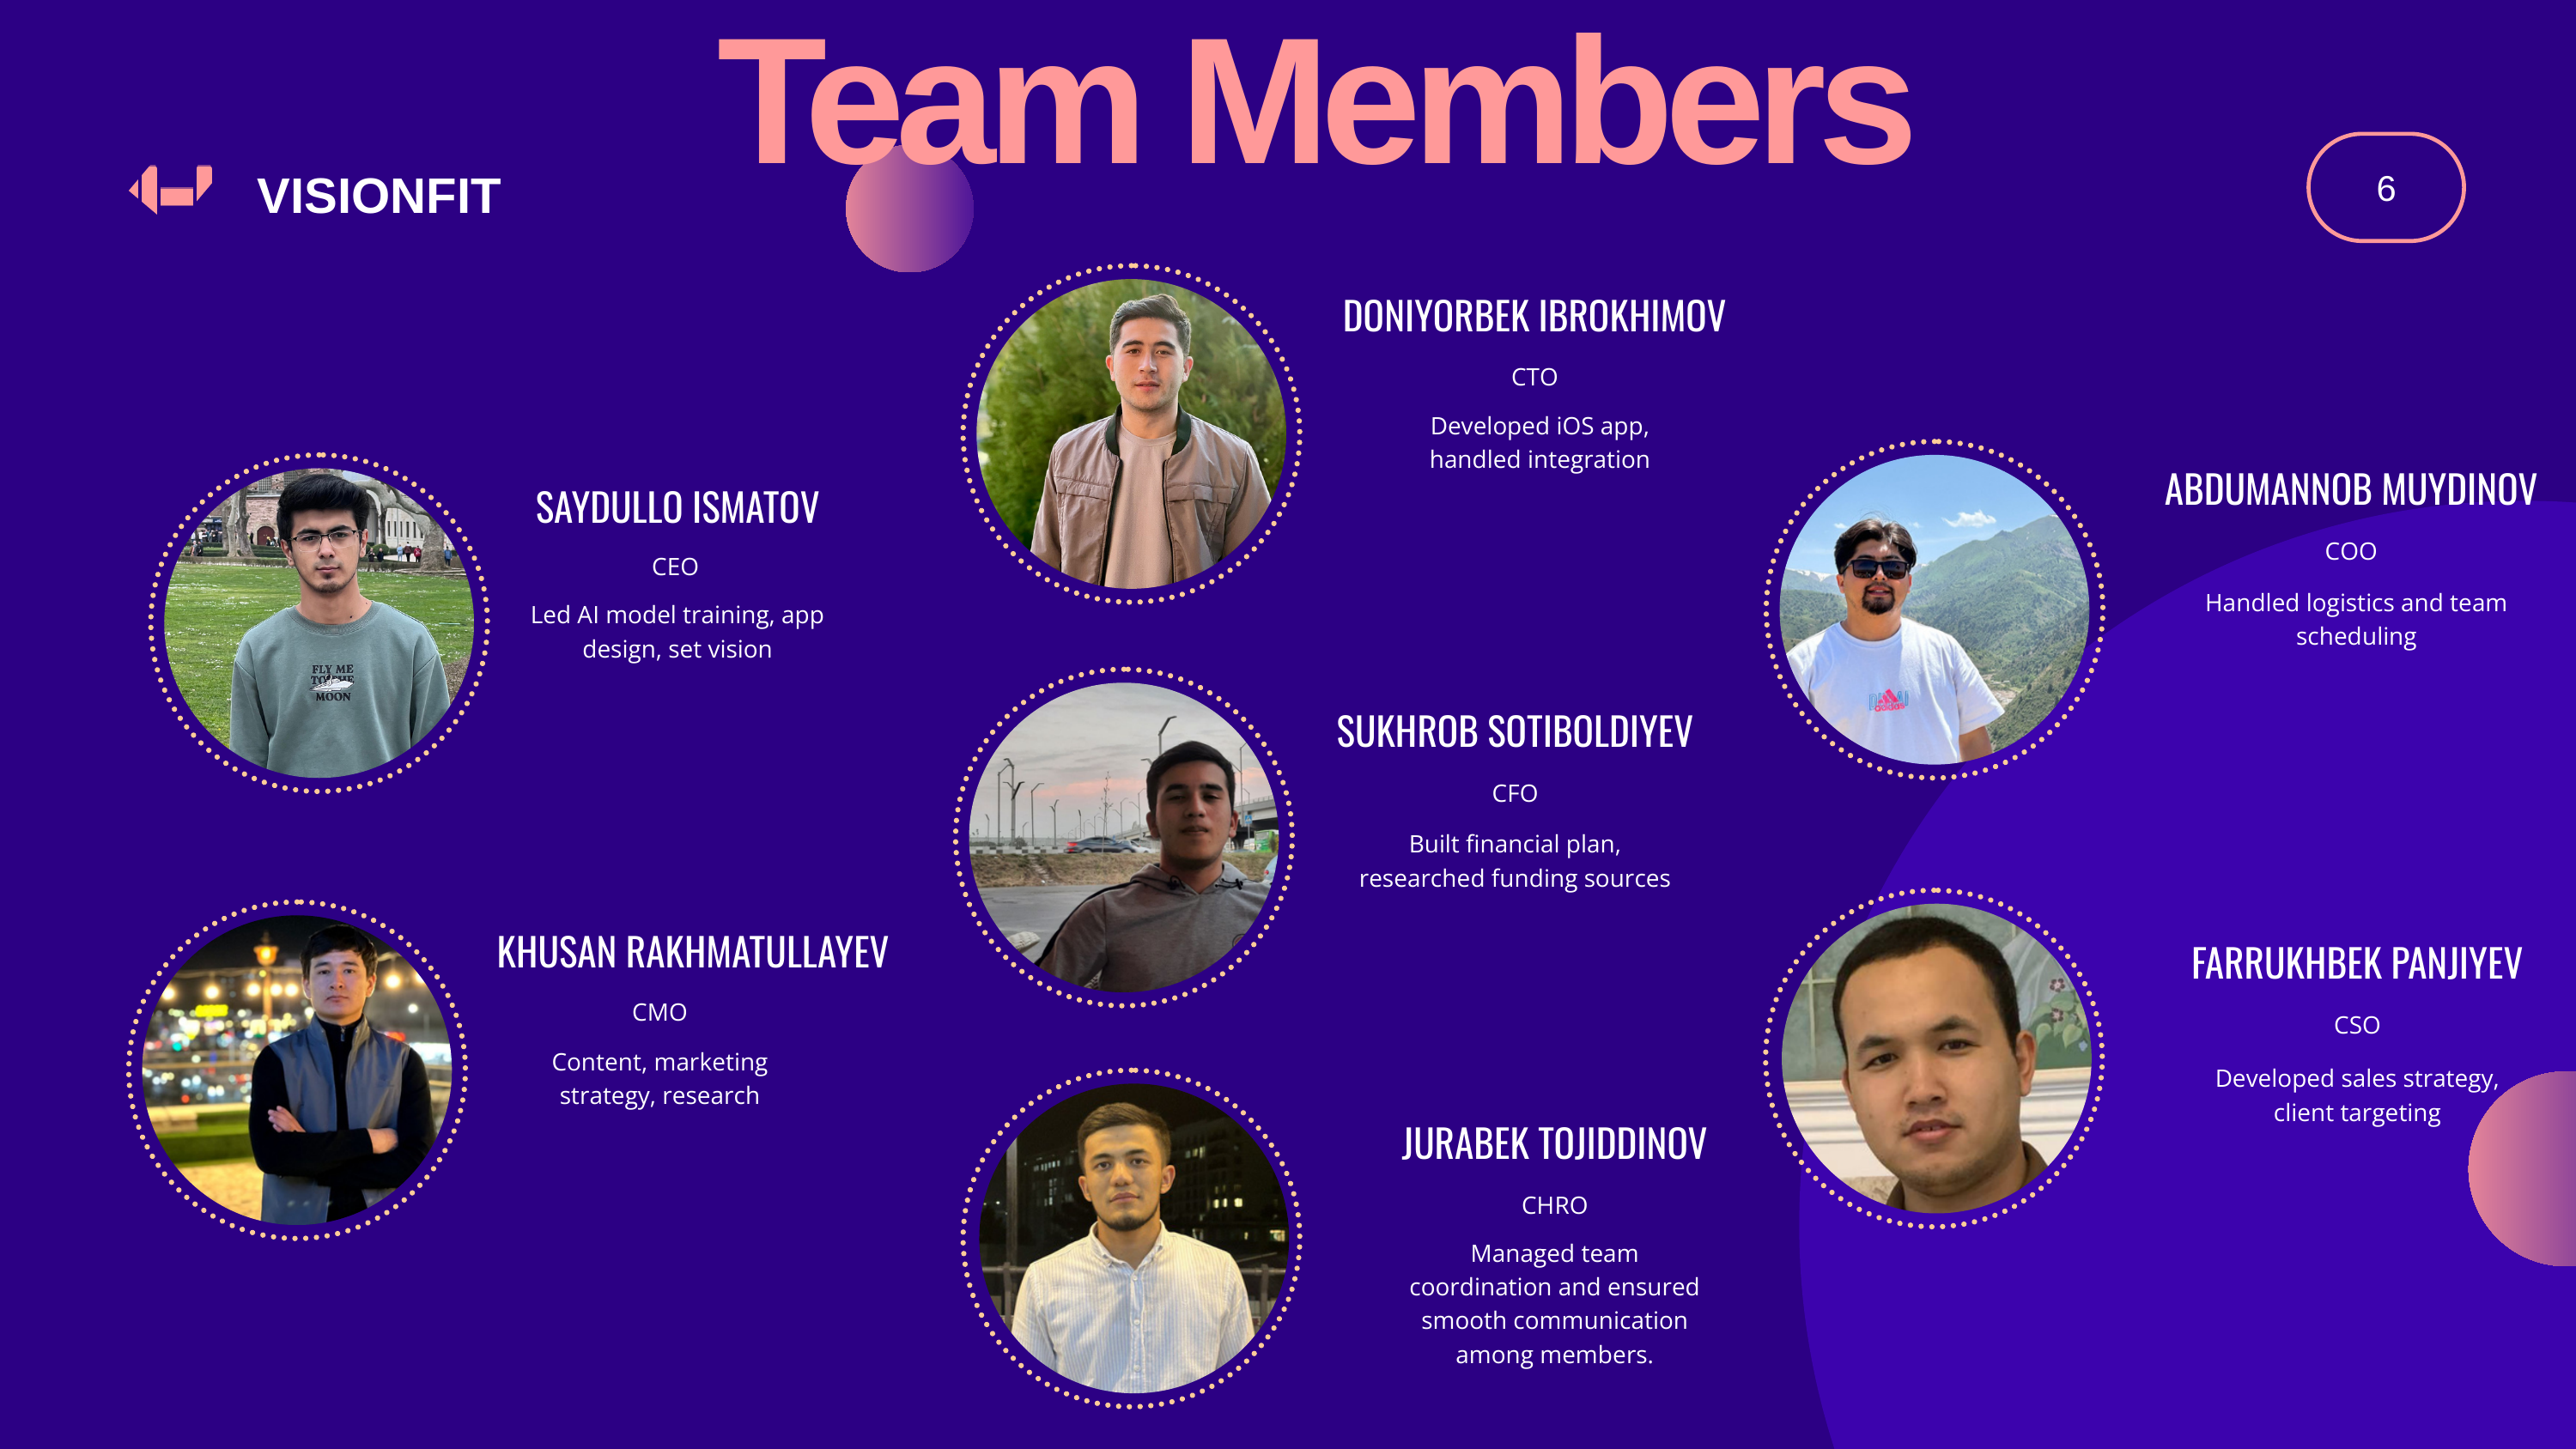

Team Members

6
Contact
VISIONFIT

DONIYORBEK IBROKHIMOV
CTO
Developed iOS app, handled integration

ABDUMANNOB MUYDINOV

SAYDULLO ISMATOV

COO
CEO
Handled logistics and team scheduling
Led AI model training, app design, set vision

SUKHROB SOTIBOLDIYEV
CFO
Built financial plan, researched funding sources

KHUSAN RAKHMATULLAYEV
FARRUKHBEK PANJIYEV
CMO
CSO
Content, marketing strategy, research
Developed sales strategy, client targeting

JURABEK TOJIDDINOV
CHRO
Managed team coordination and ensured smooth communication among members.